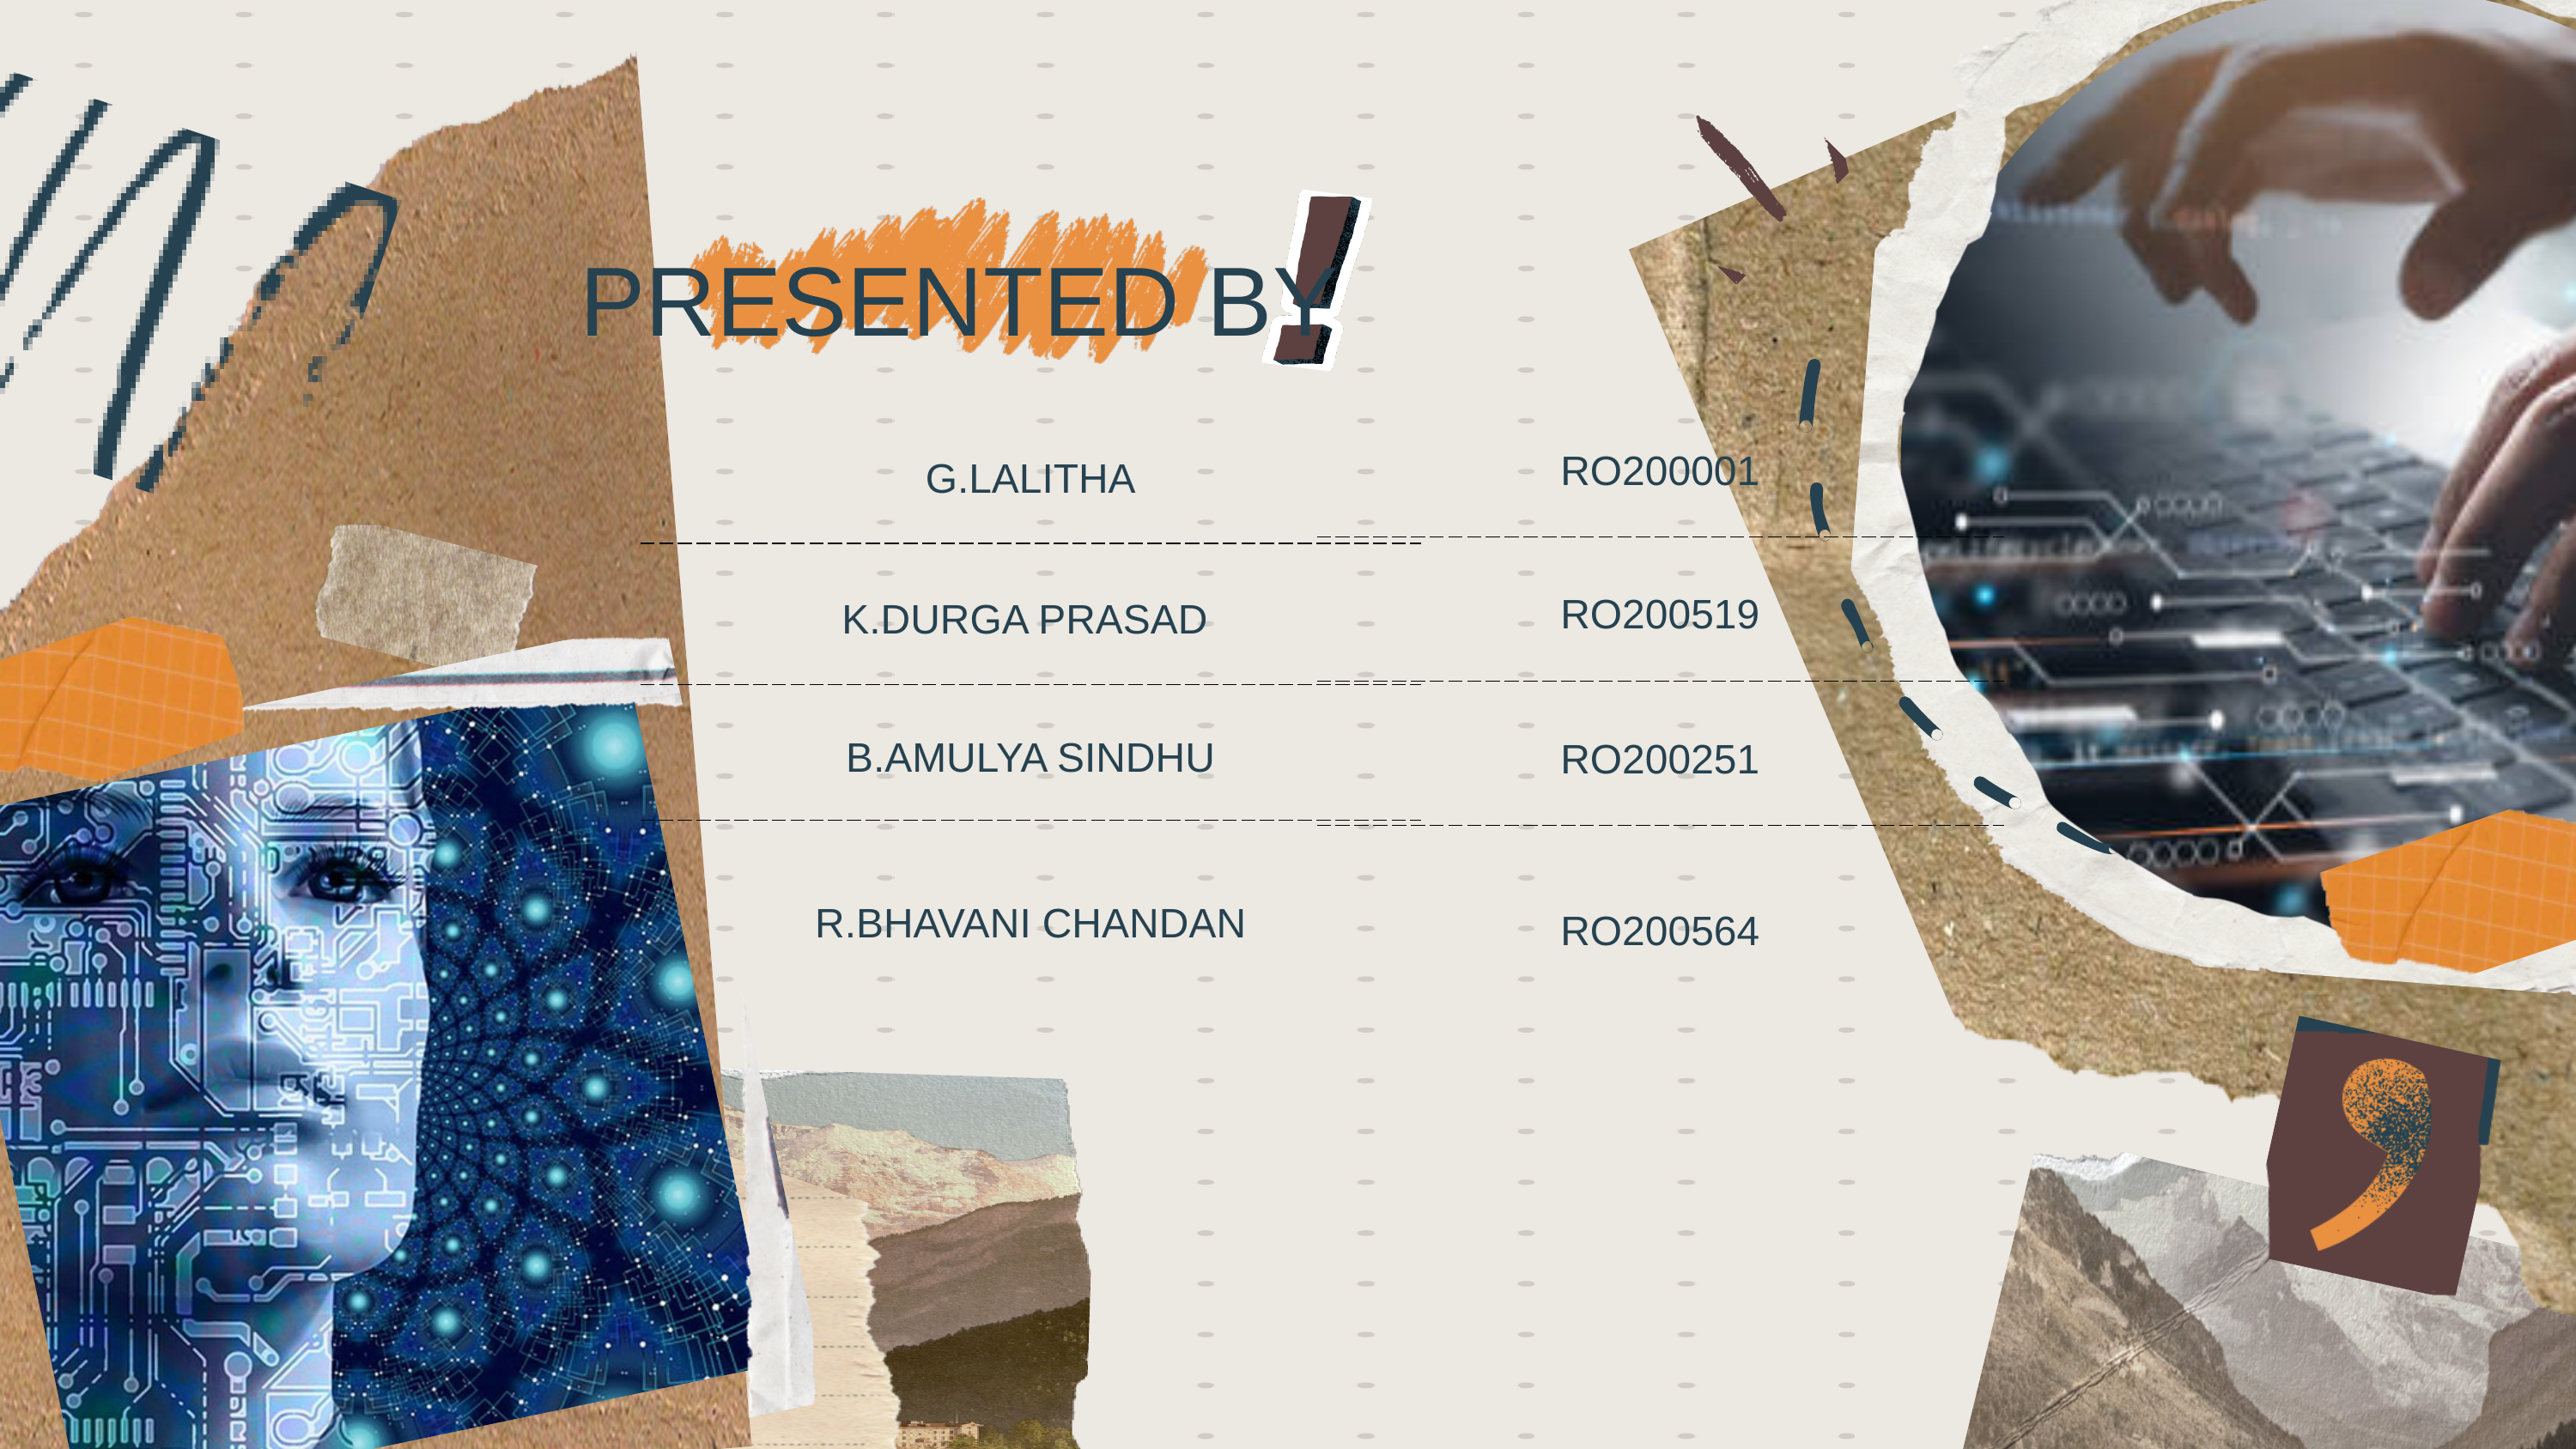

PRESENTED BY

| RO200001 |
| --- |
| RO200519 |
| RO200251 |
| RO200564 |
| G.LALITHA |
| --- |
| K.DURGA PRASAD |
| B.AMULYA SINDHU |
| R.BHAVANI CHANDAN |